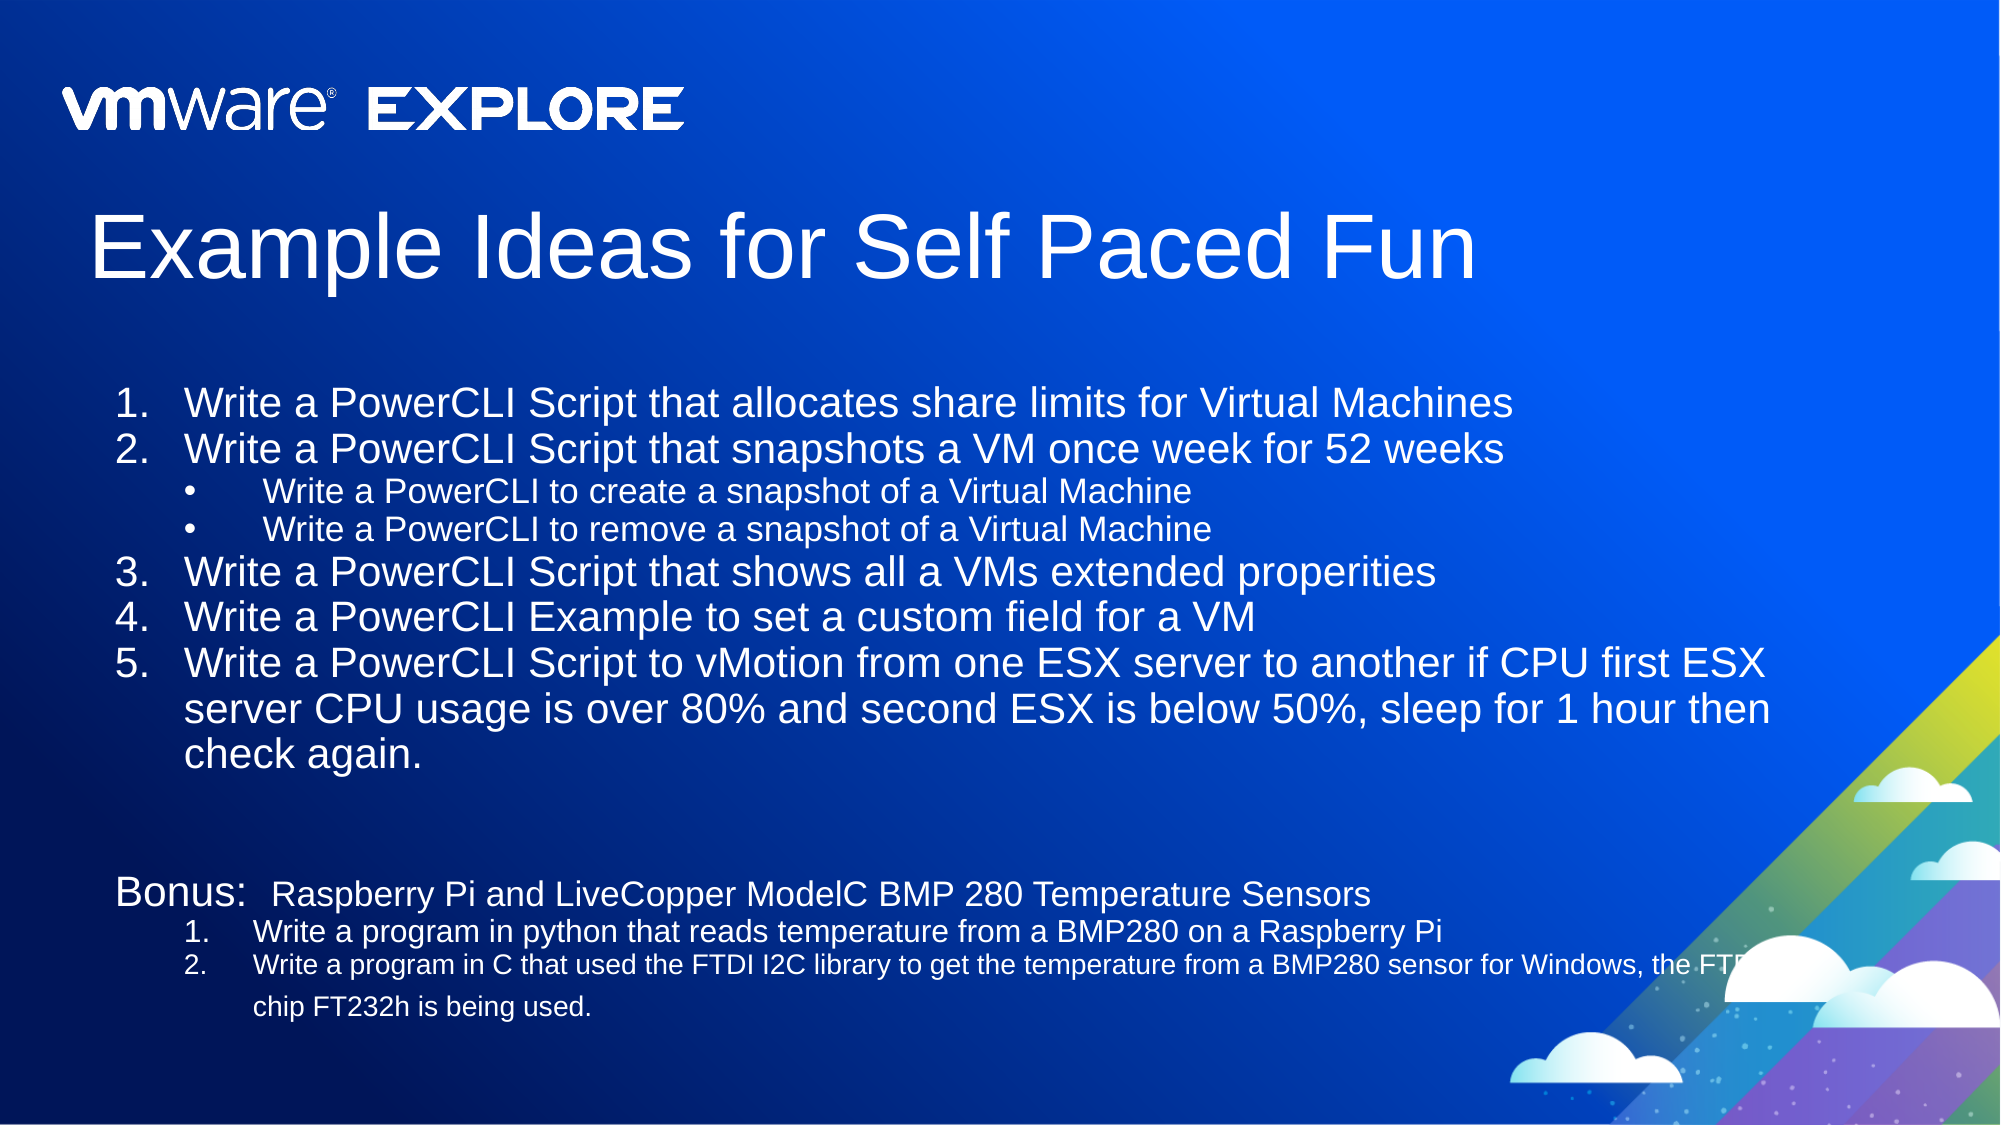

# Example Ideas for Self Paced Fun
Write a PowerCLI Script that allocates share limits for Virtual Machines
Write a PowerCLI Script that snapshots a VM once week for 52 weeks
 Write a PowerCLI to create a snapshot of a Virtual Machine
 Write a PowerCLI to remove a snapshot of a Virtual Machine
Write a PowerCLI Script that shows all a VMs extended properities
Write a PowerCLI Example to set a custom field for a VM
Write a PowerCLI Script to vMotion from one ESX server to another if CPU first ESX server CPU usage is over 80% and second ESX is below 50%, sleep for 1 hour then check again.

Bonus:  Raspberry Pi and LiveCopper ModelC BMP 280 Temperature Sensors
Write a program in python that reads temperature from a BMP280 on a Raspberry Pi
Write a program in C that used the FTDI I2C library to get the temperature from a BMP280 sensor for Windows, the FTDI chip FT232h is being used.